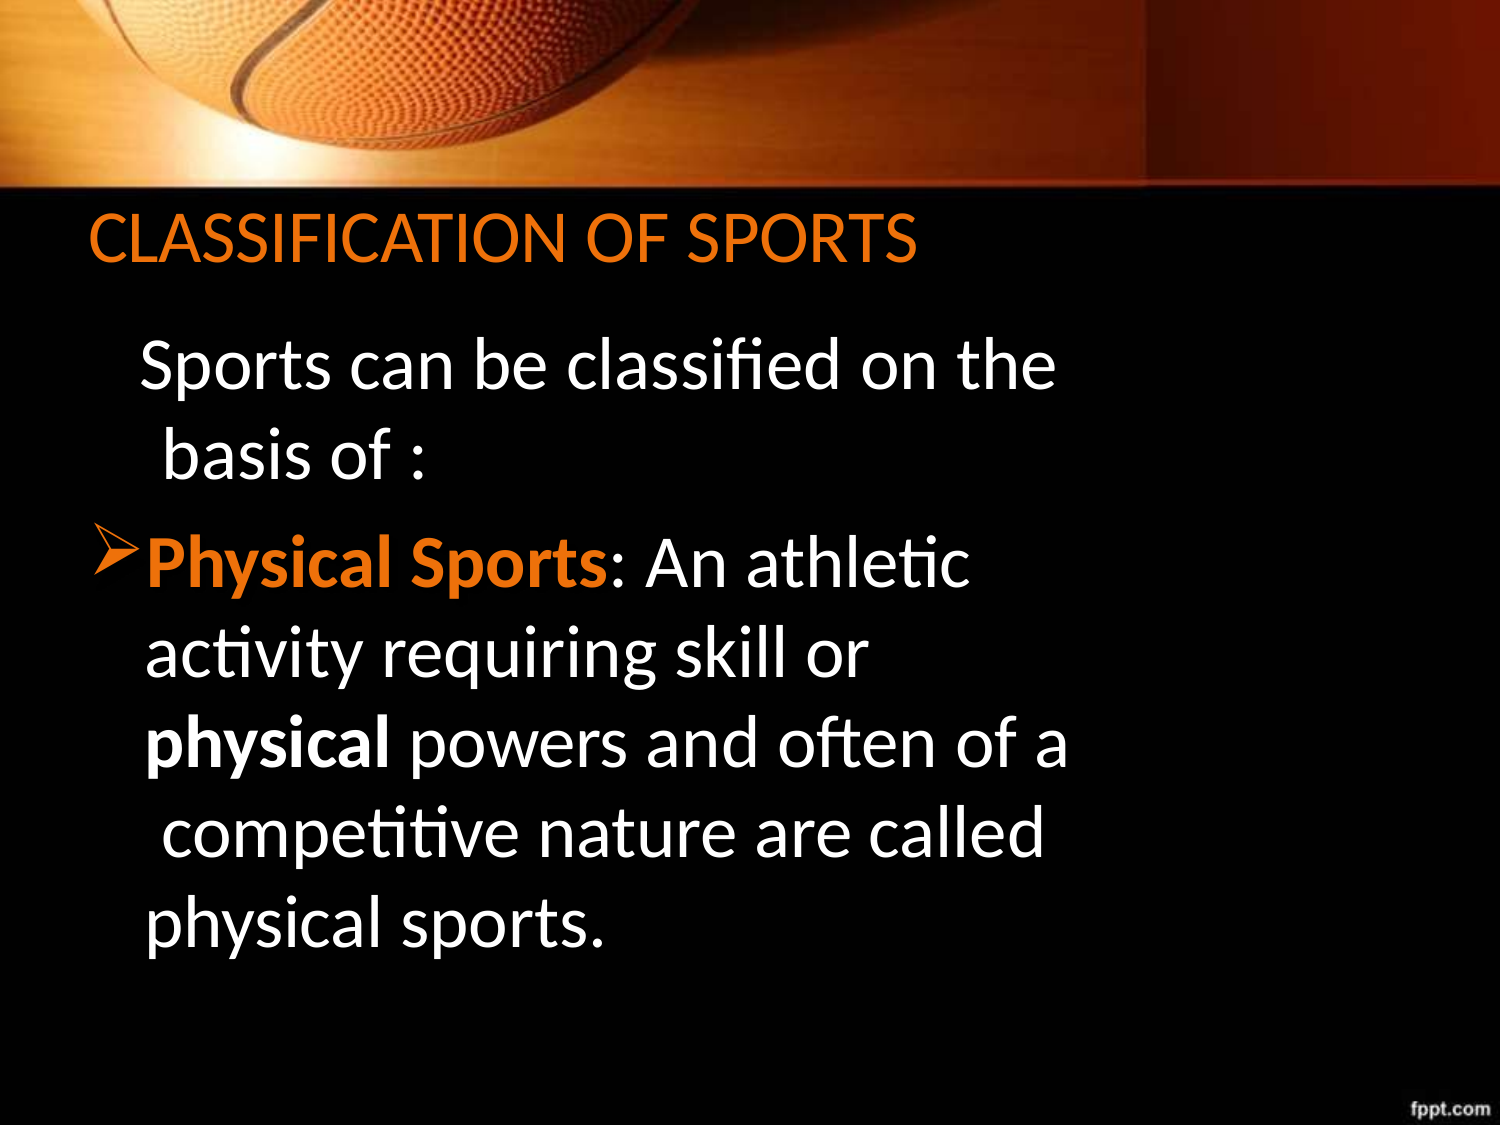

CLASSIFICATION OF SPORTS
Sports can be classified on the  basis of :
Physical Sports: An athletic  activity requiring skill or  physical powers and often of a  competitive nature are called  physical sports.